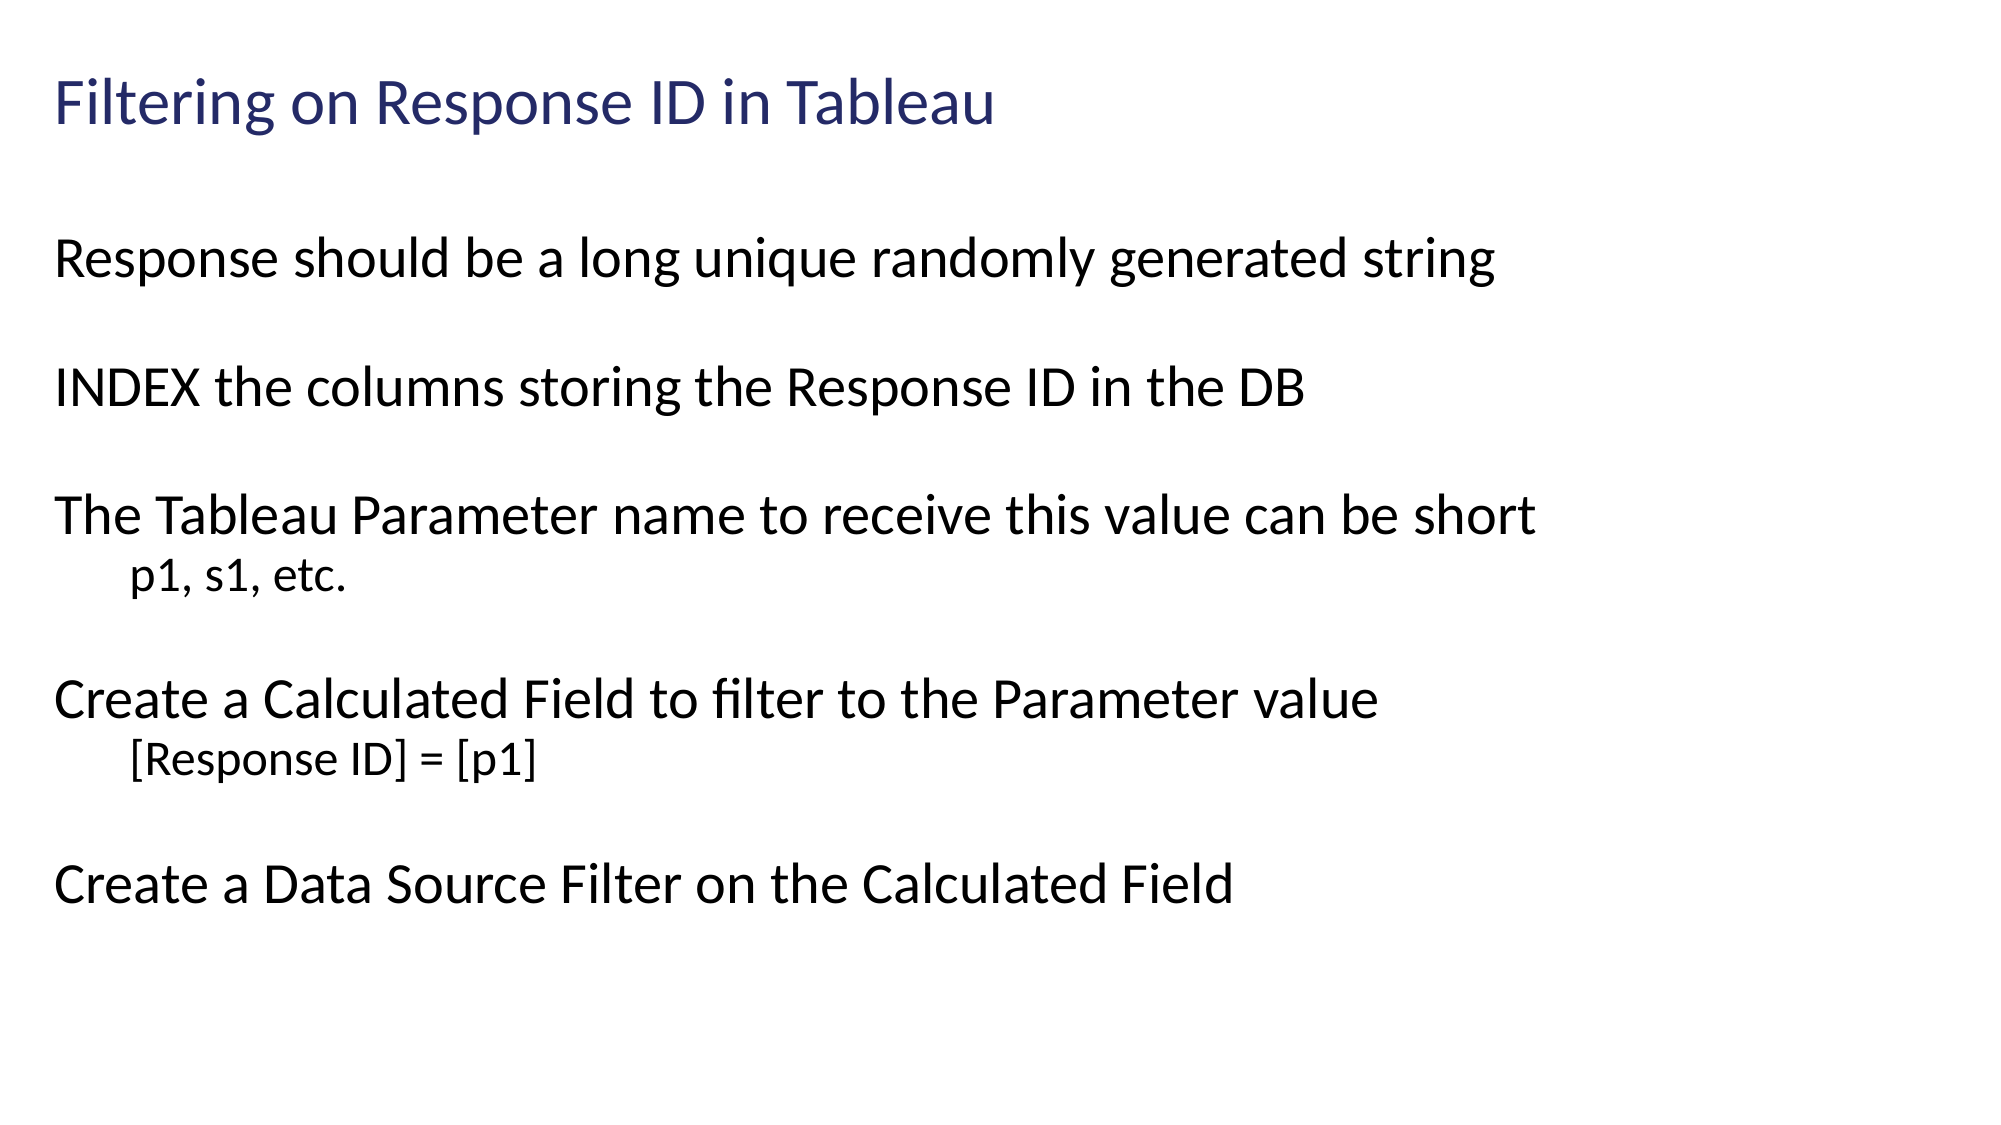

# Filtering on Response ID in Tableau
Response should be a long unique randomly generated string

INDEX the columns storing the Response ID in the DB

The Tableau Parameter name to receive this value can be short
p1, s1, etc.

Create a Calculated Field to filter to the Parameter value
[Response ID] = [p1]

Create a Data Source Filter on the Calculated Field